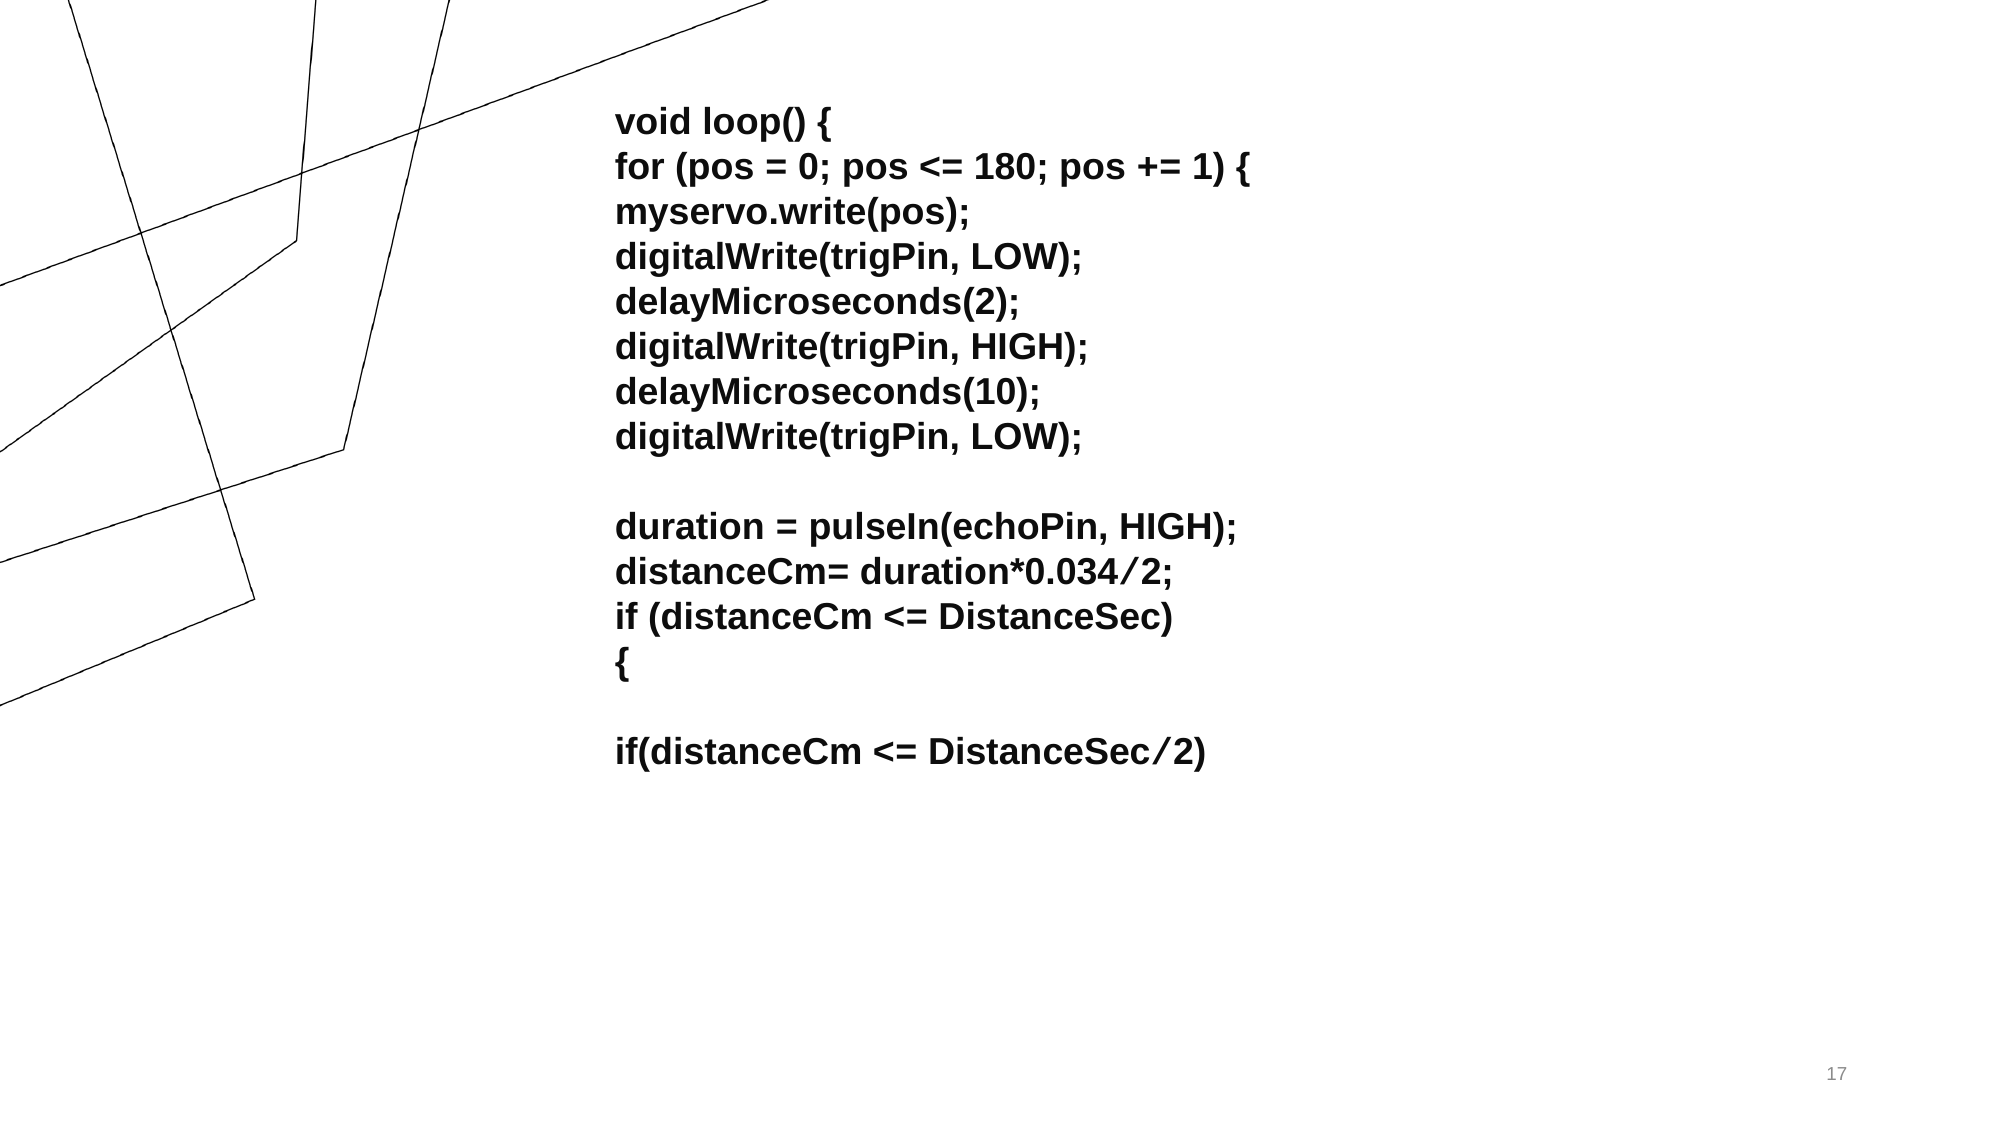

void loop() {
for (pos = 0; pos <= 180; pos += 1) {
myservo.write(pos);
digitalWrite(trigPin, LOW);
delayMicroseconds(2);
digitalWrite(trigPin, HIGH);
delayMicroseconds(10);
digitalWrite(trigPin, LOW);

duration = pulseIn(echoPin, HIGH);
distanceCm= duration*0.034/2;
if (distanceCm <= DistanceSec)
{

if(distanceCm <= DistanceSec/2)

17